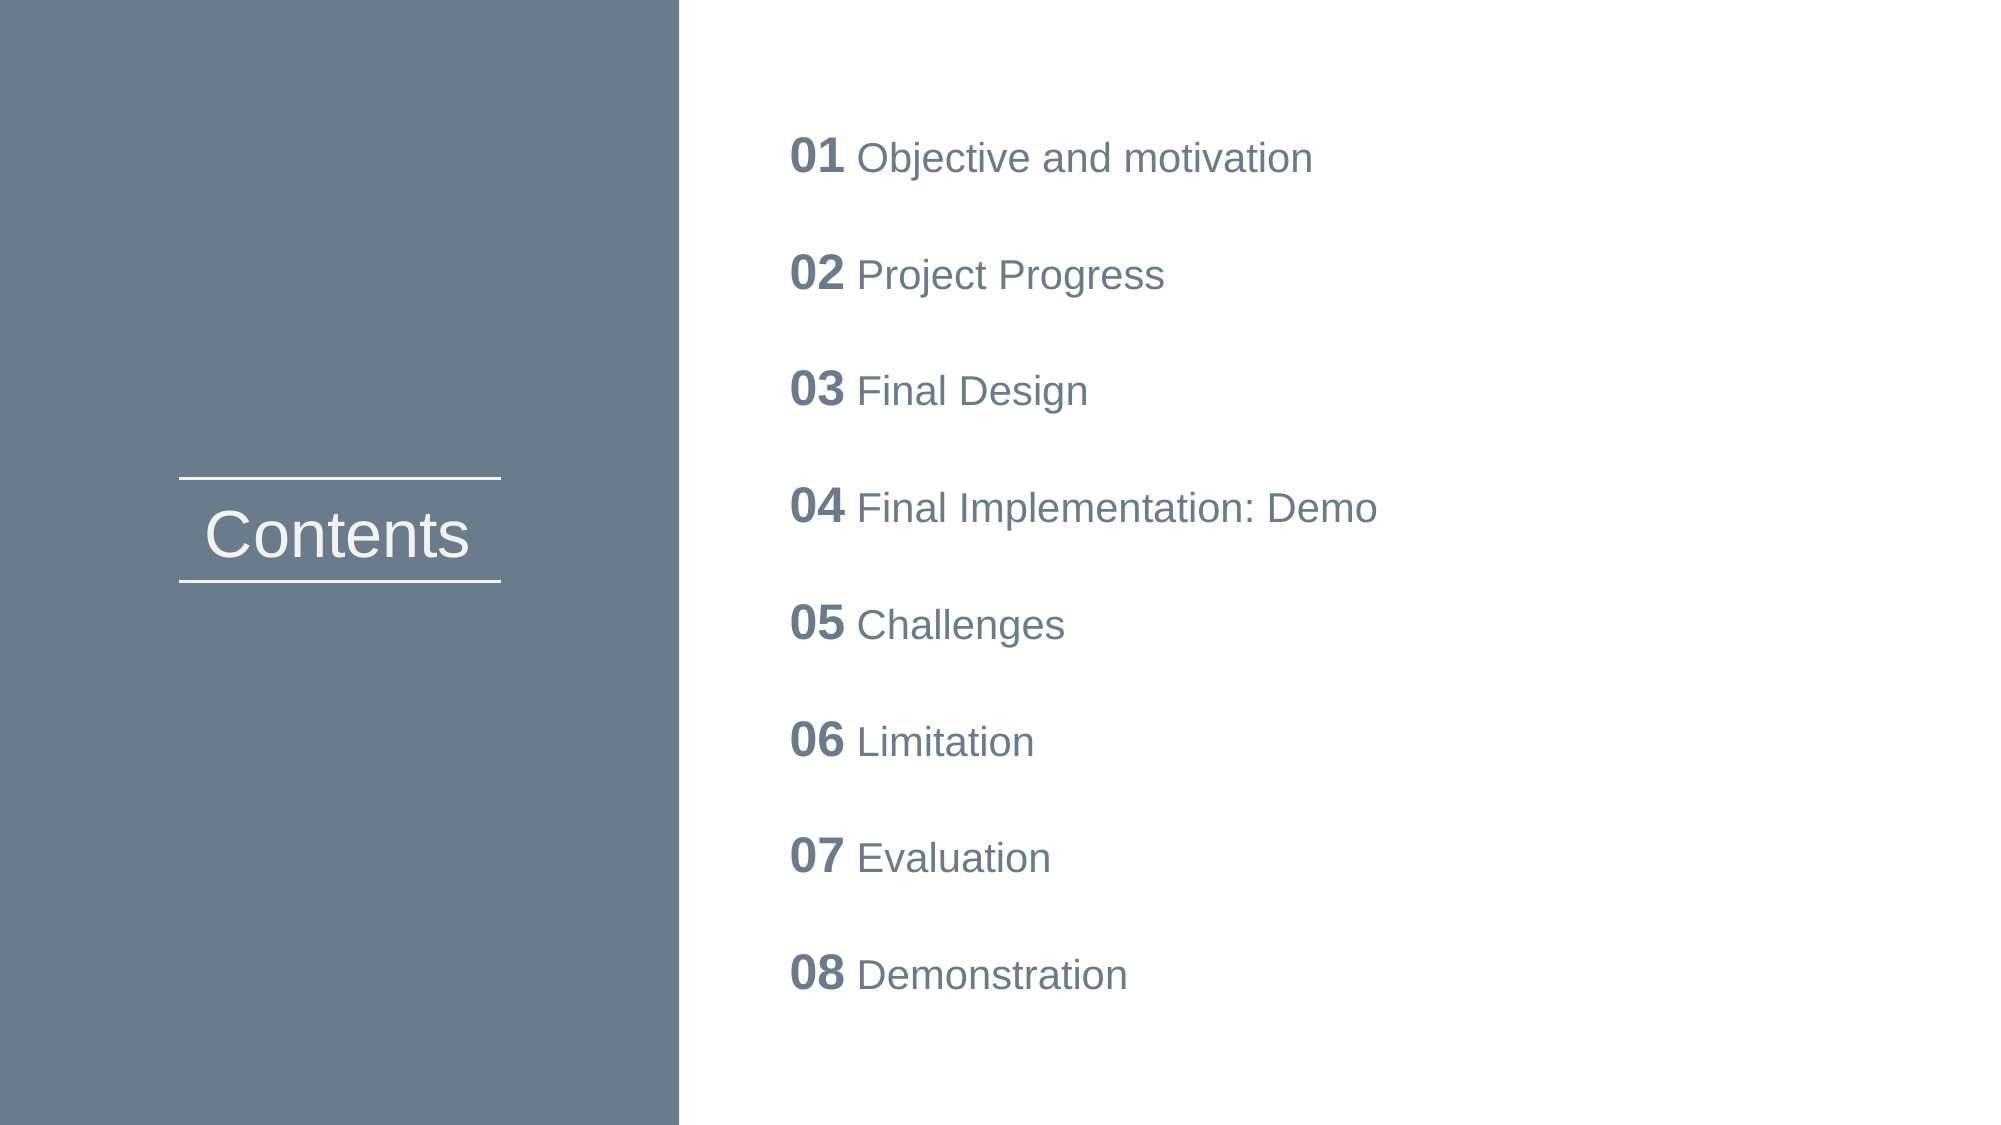

01 Objective and motivation
02 Project Progress
03 Final Design
04 Final Implementation: Demo
Contents
05 Challenges
06 Limitation
07 Evaluation
08 Demonstration